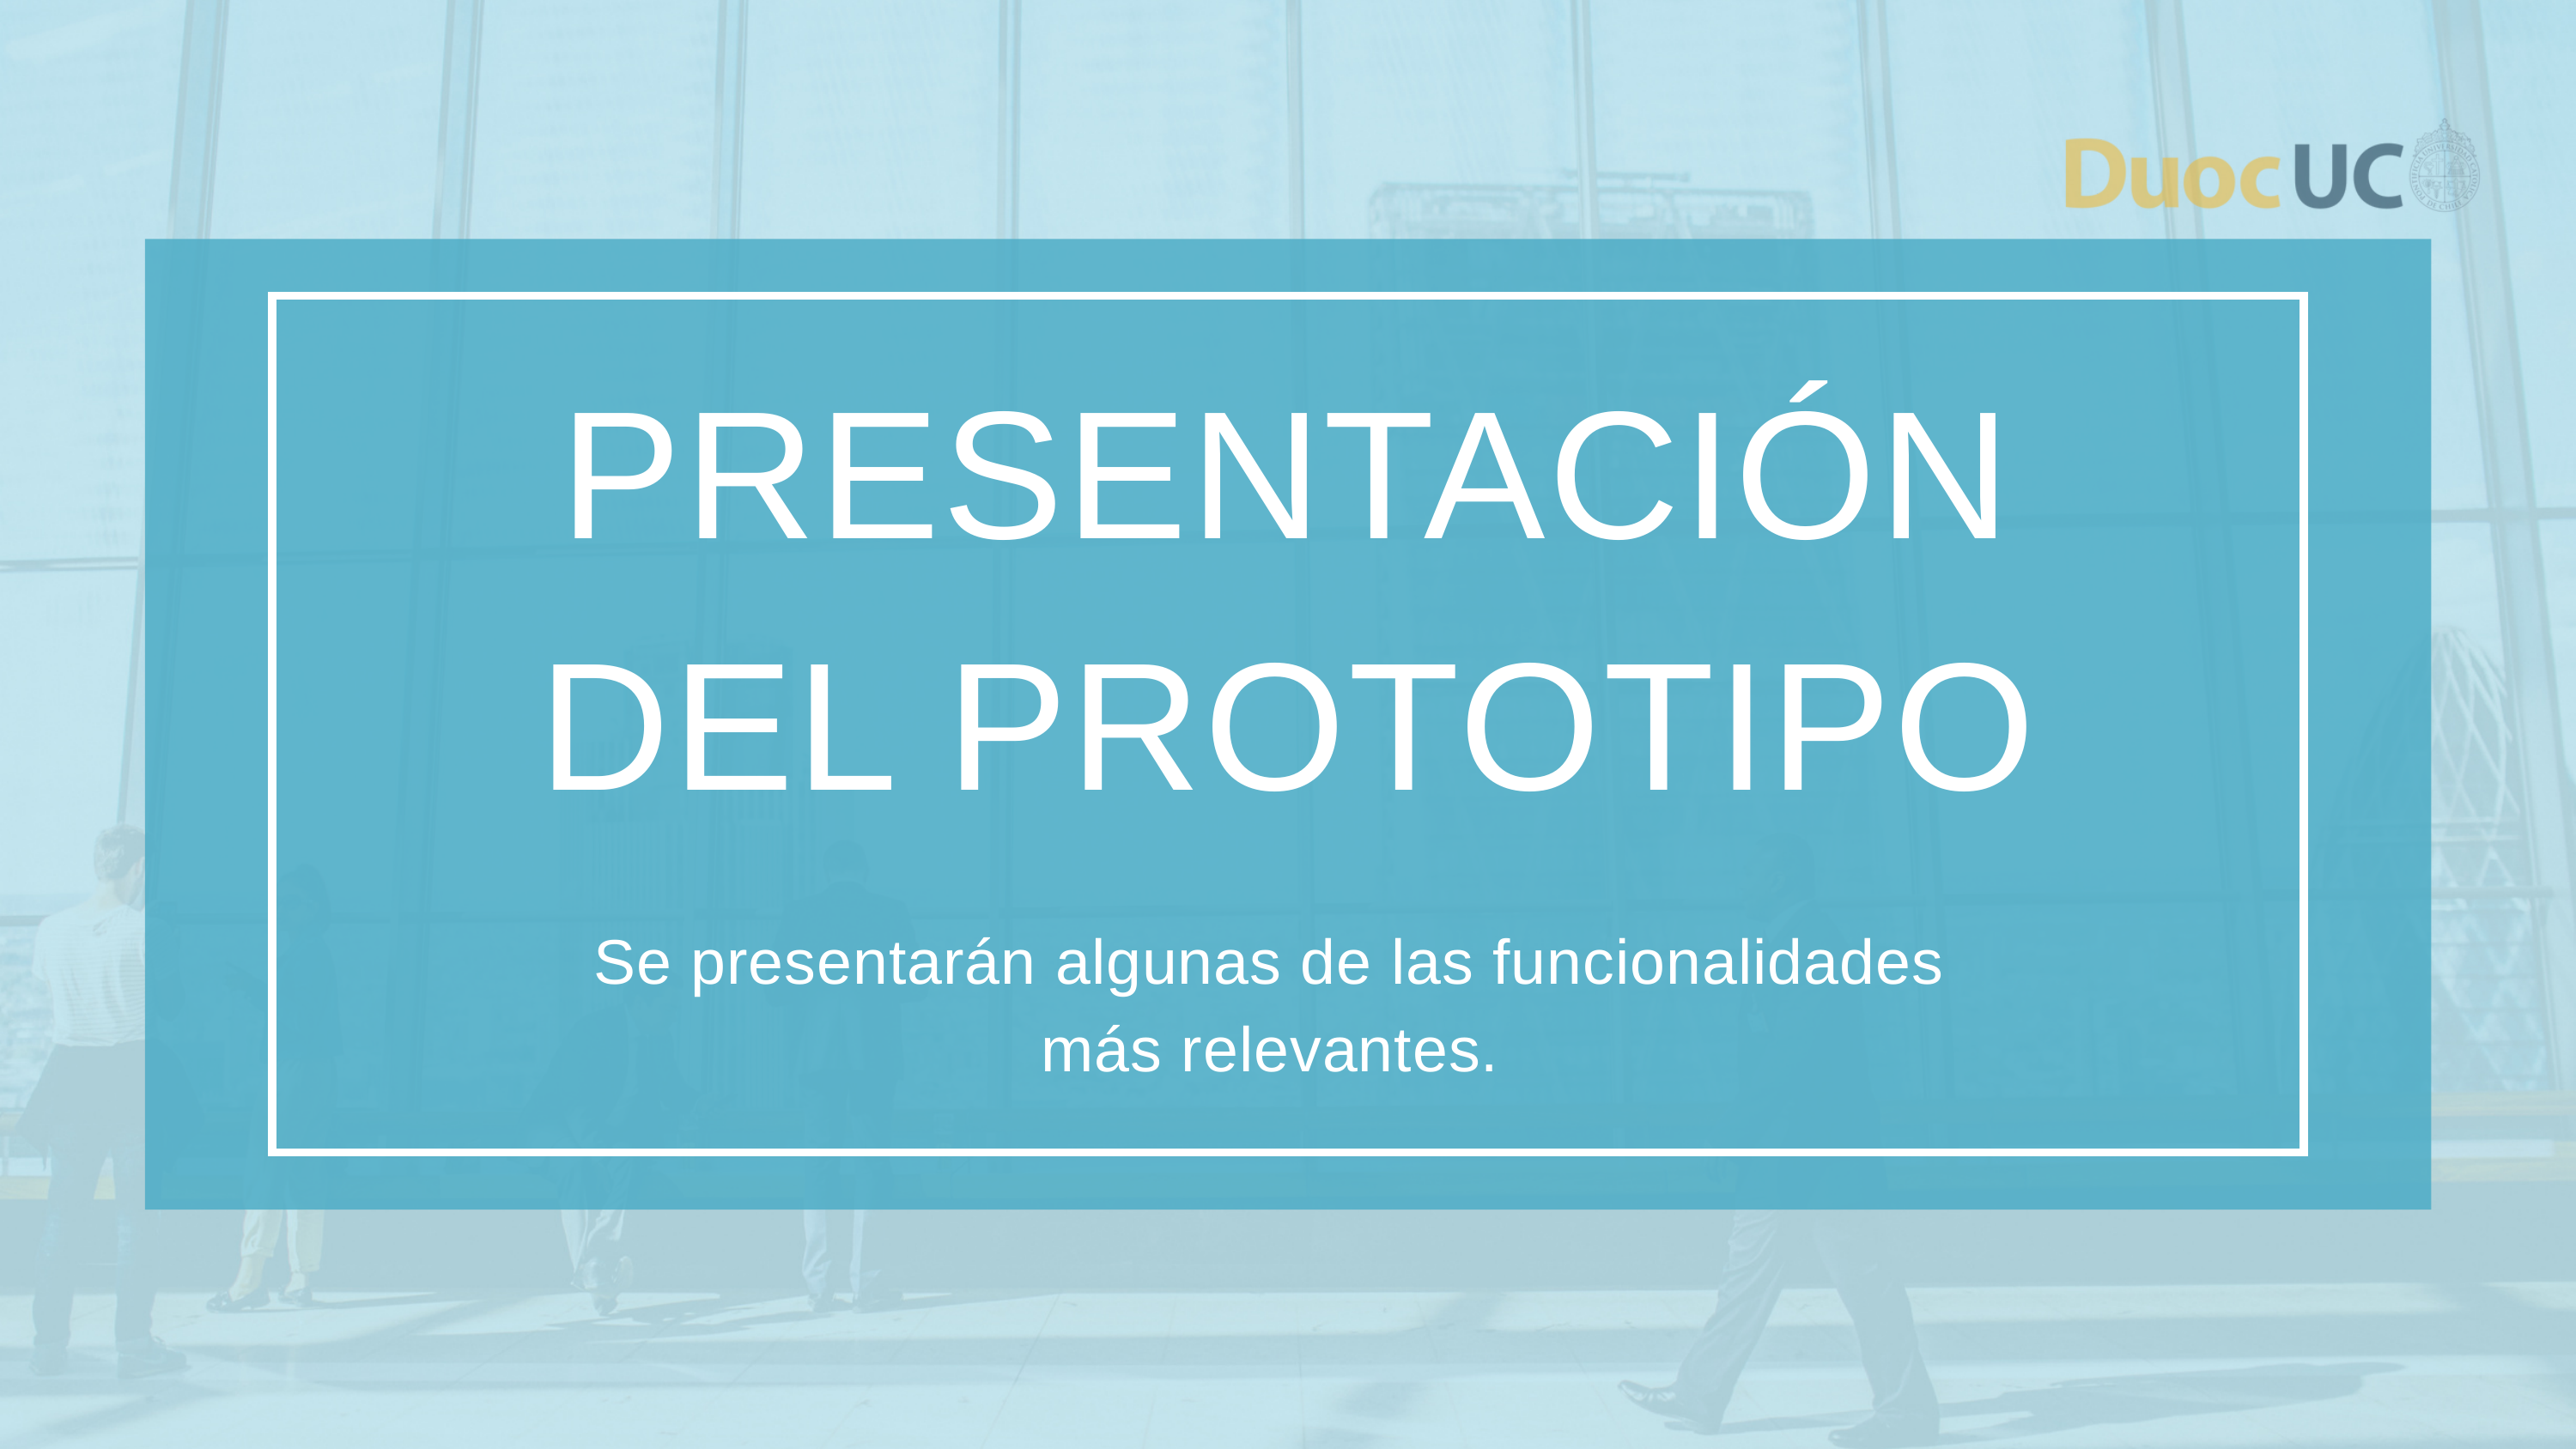

PRESENTACIÓN DEL PROTOTIPO
Se presentarán algunas de las funcionalidades más relevantes.